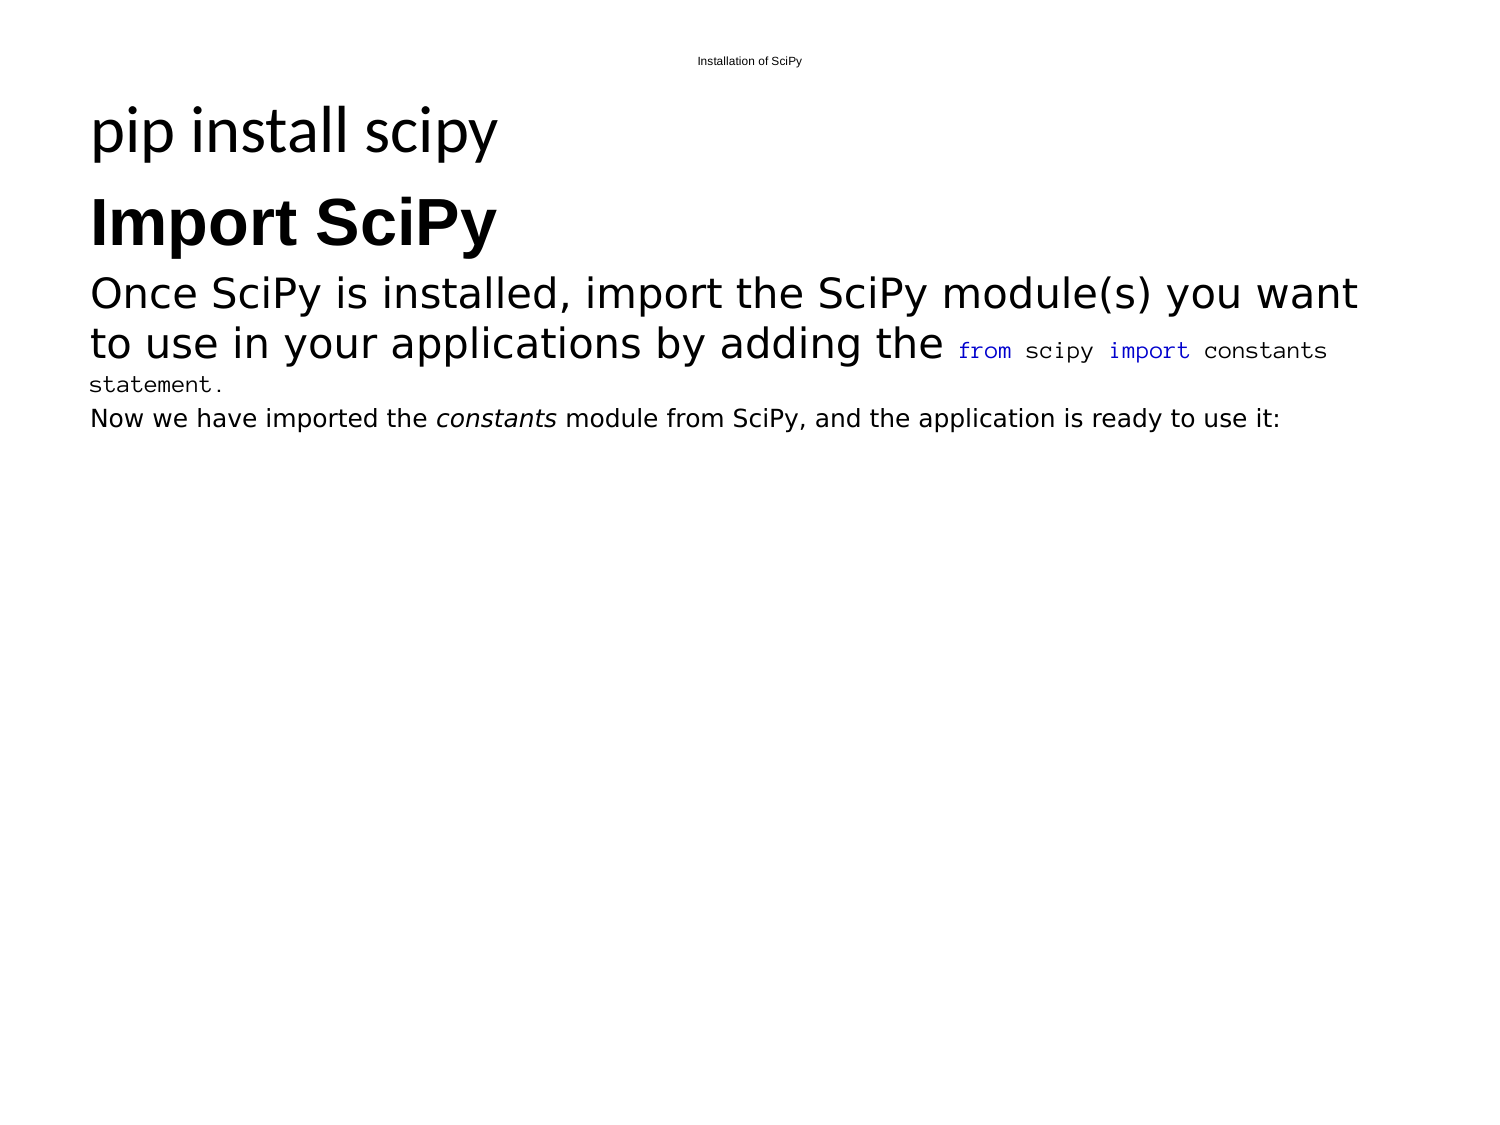

# Installation of SciPy
pip install scipy
Import SciPy
Once SciPy is installed, import the SciPy module(s) you want to use in your applications by adding the from scipy import constants statement.
Now we have imported the constants module from SciPy, and the application is ready to use it: